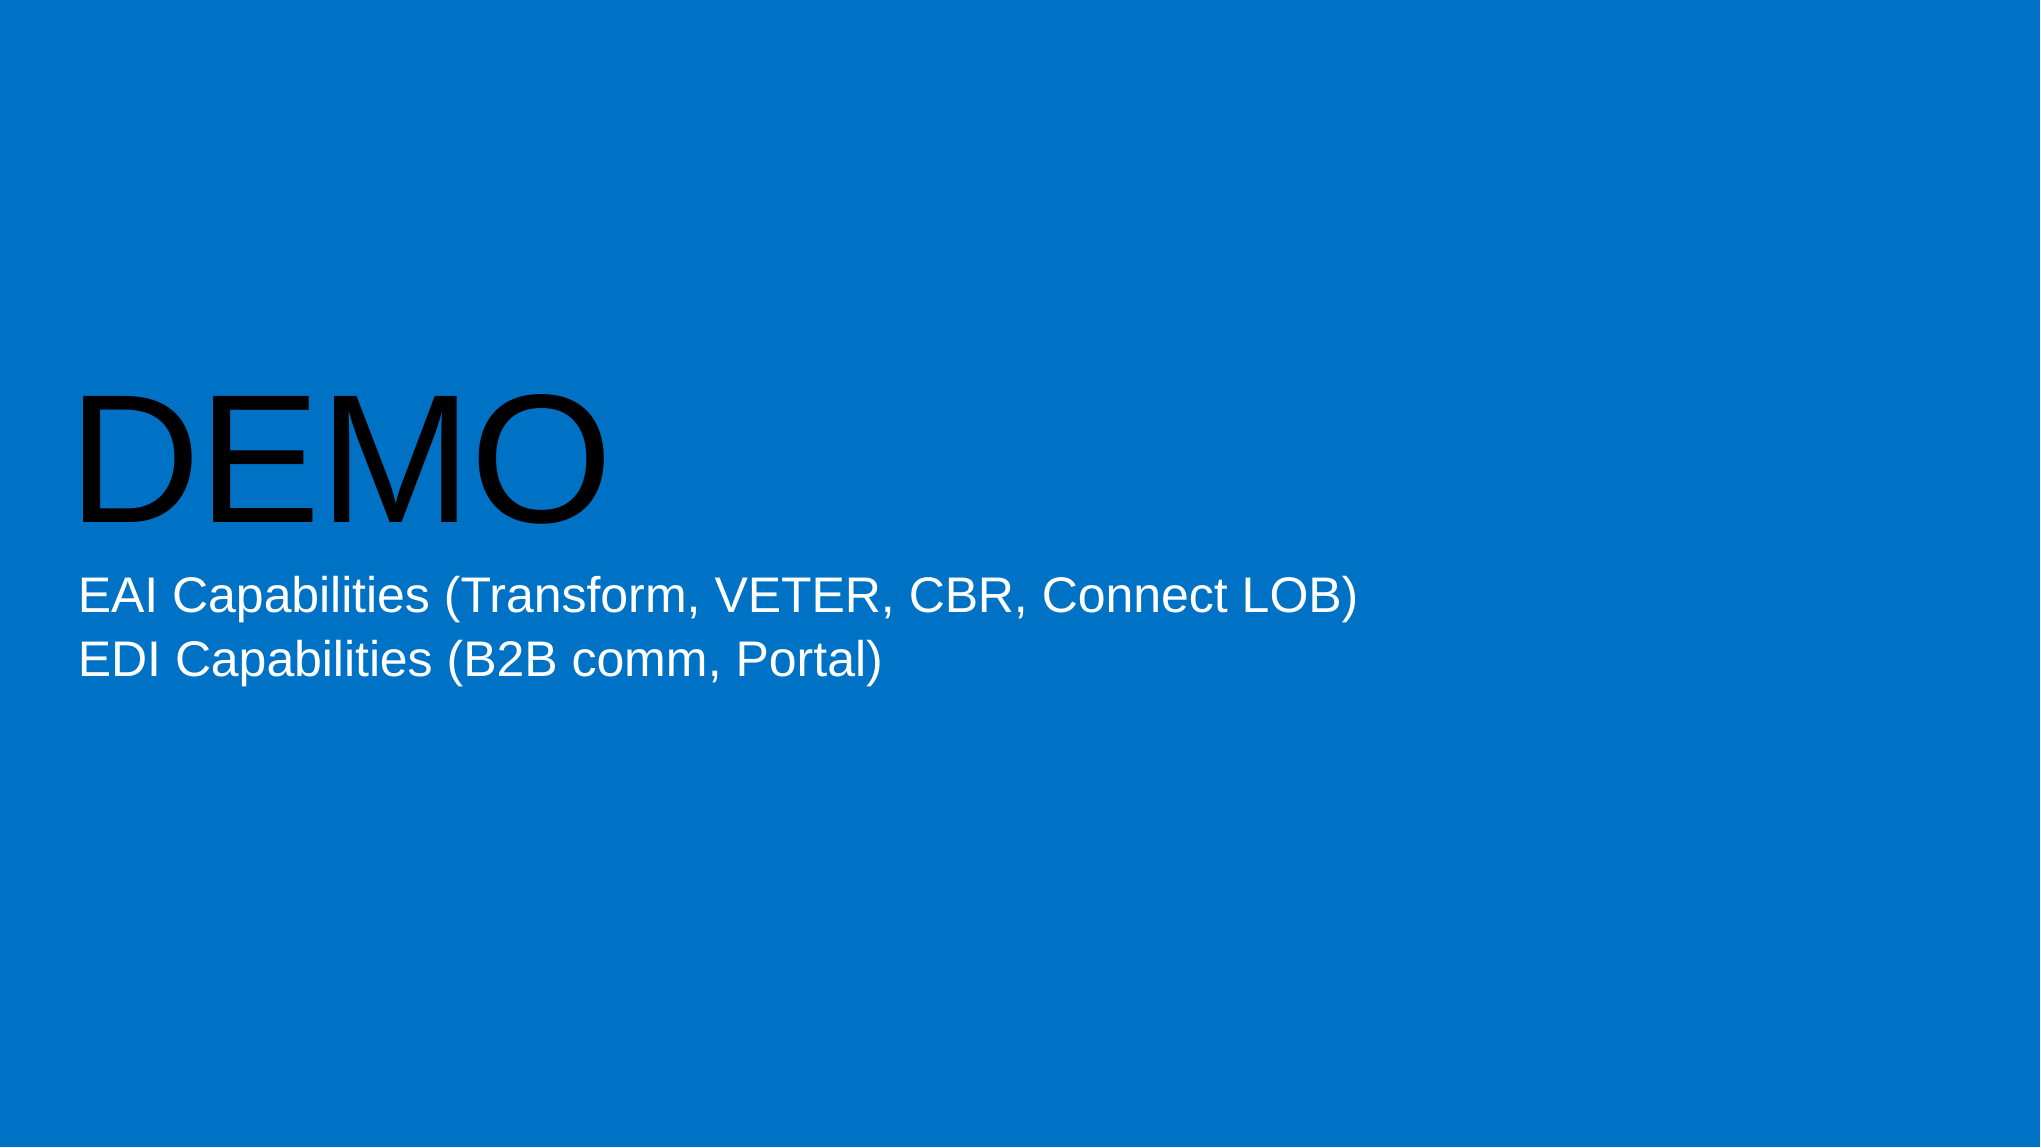

# DEMO
EAI Capabilities (Transform, VETER, CBR, Connect LOB)
EDI Capabilities (B2B comm, Portal)